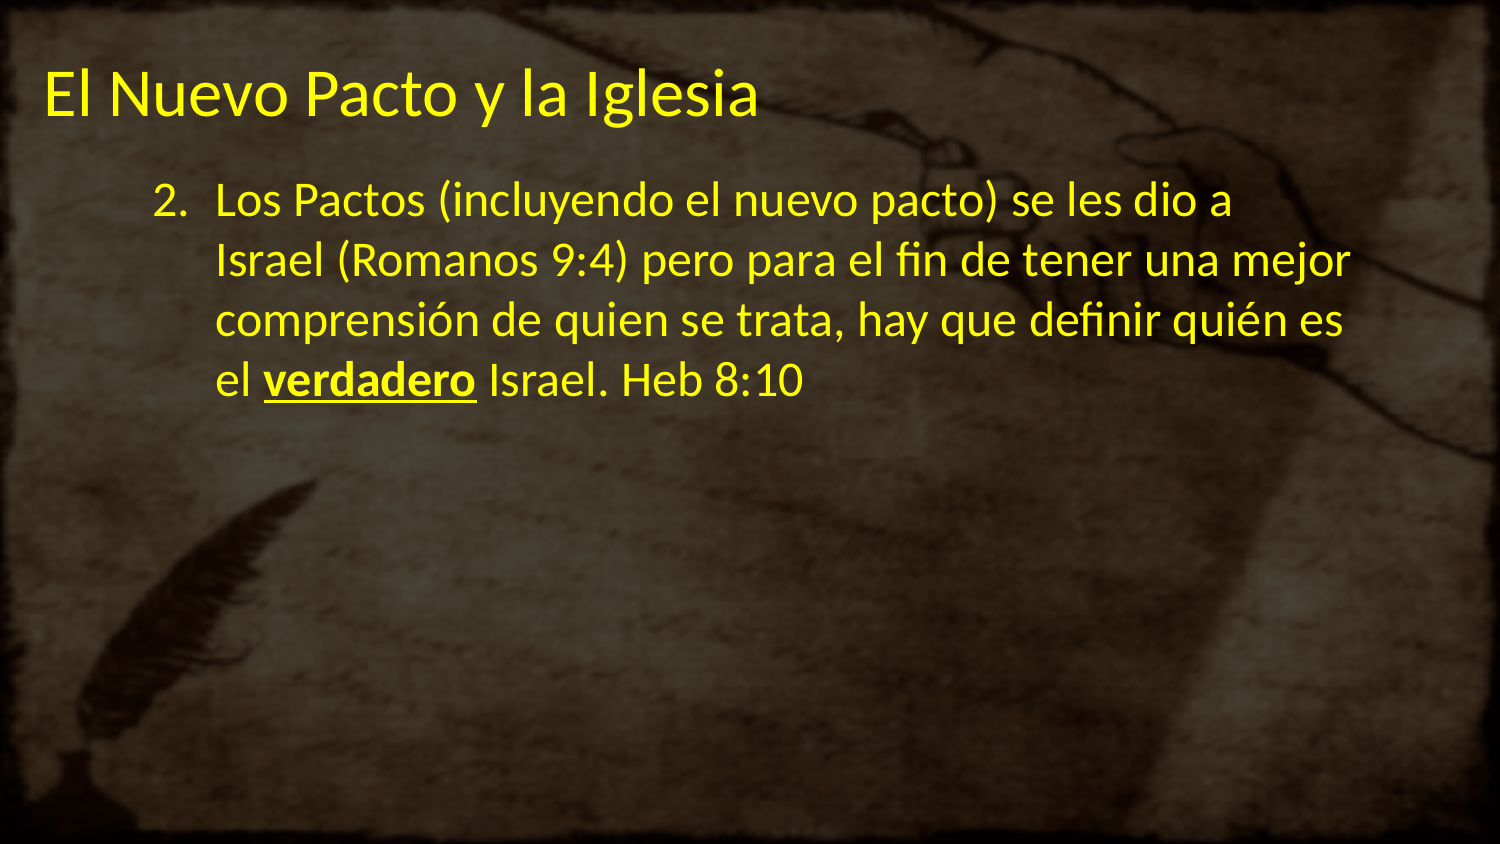

# El Nuevo Pacto y la Iglesia
Los Pactos (incluyendo el nuevo pacto) se les dio a Israel (Romanos 9:4) pero para el fin de tener una mejor comprensión de quien se trata, hay que definir quién es el verdadero Israel. Heb 8:10